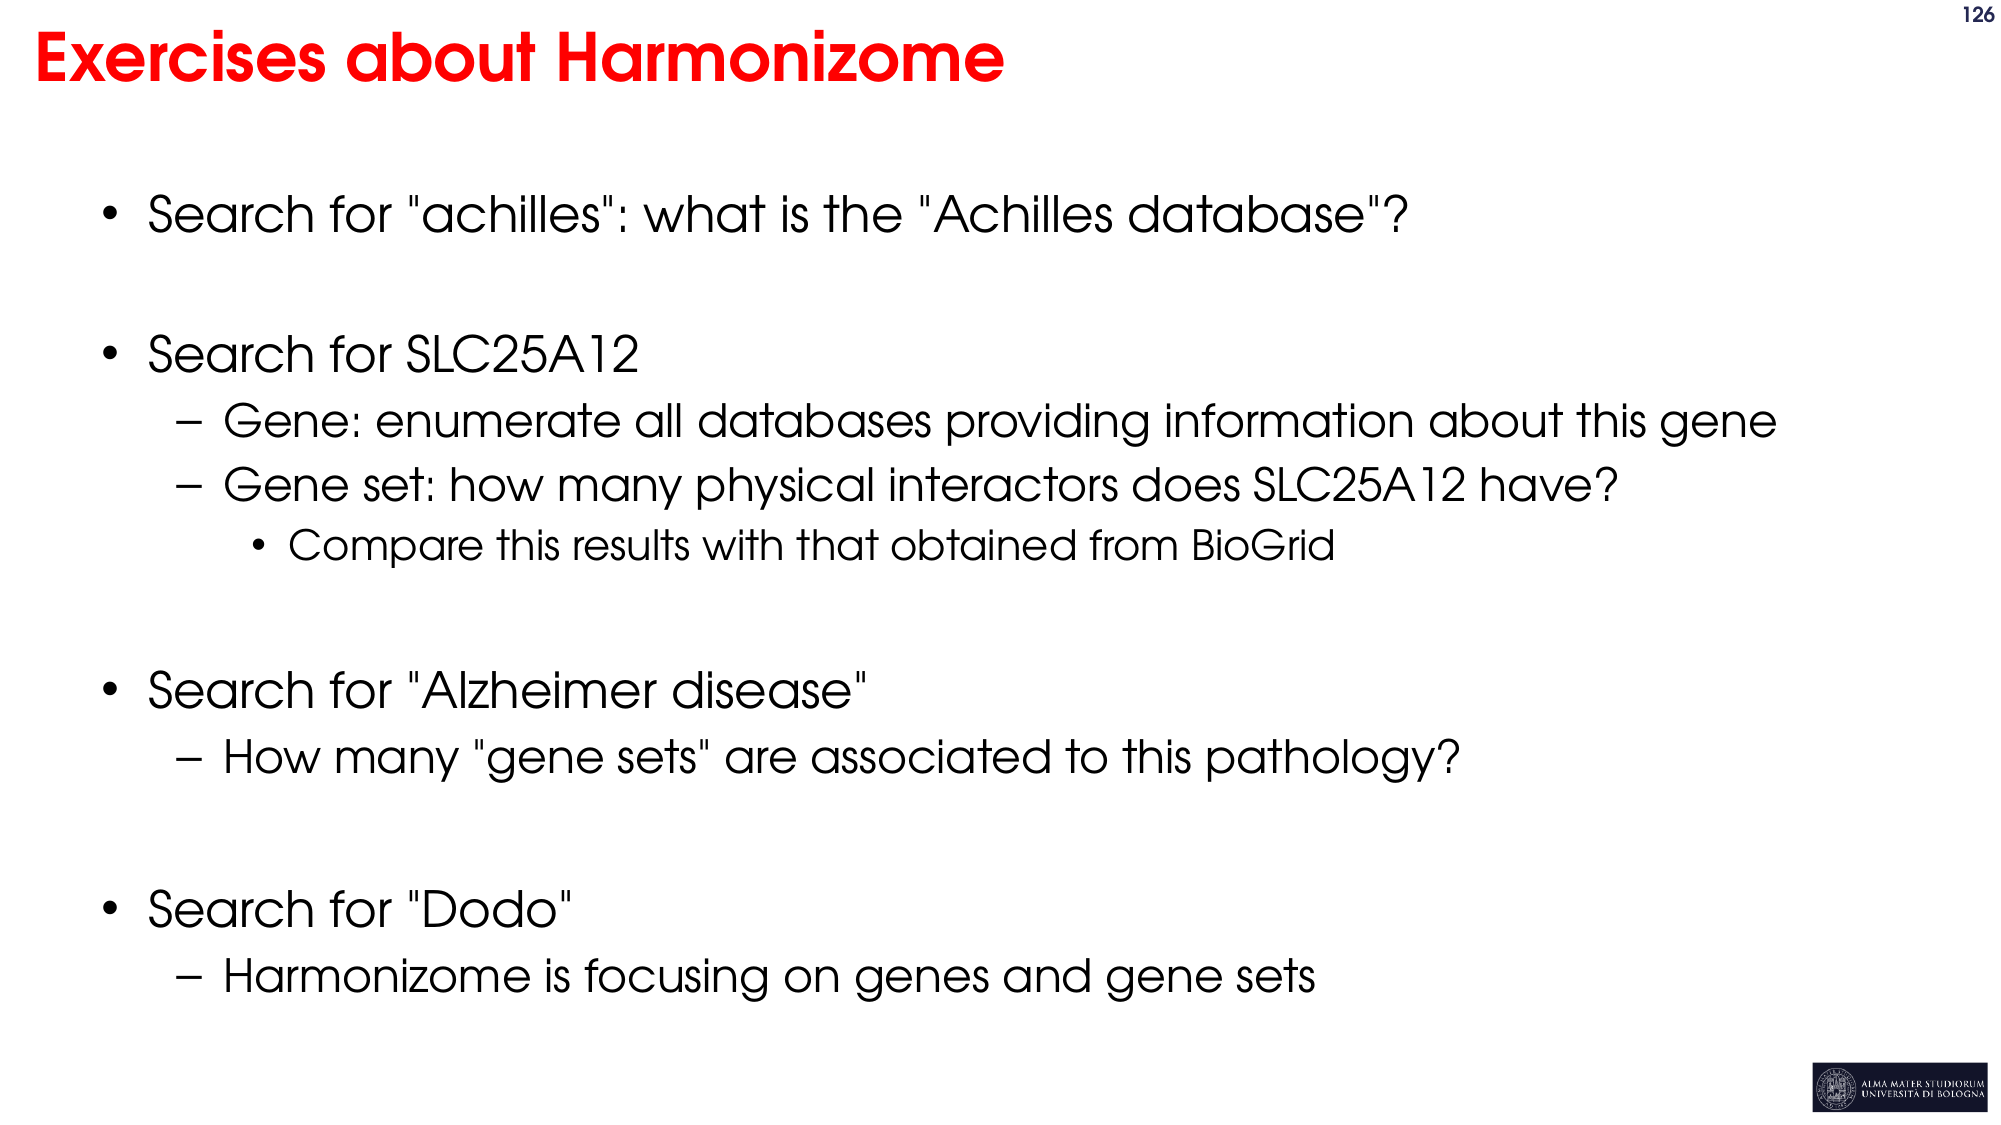

Exercises about Harmonizome
Search for "achilles": what is the "Achilles database"?

Search for SLC25A12
Gene: enumerate all databases providing information about this gene
Gene set: how many physical interactors does SLC25A12 have?
Compare this results with that obtained from BioGrid

Search for "Alzheimer disease"
How many "gene sets" are associated to this pathology?

Search for "Dodo"
Harmonizome is focusing on genes and gene sets